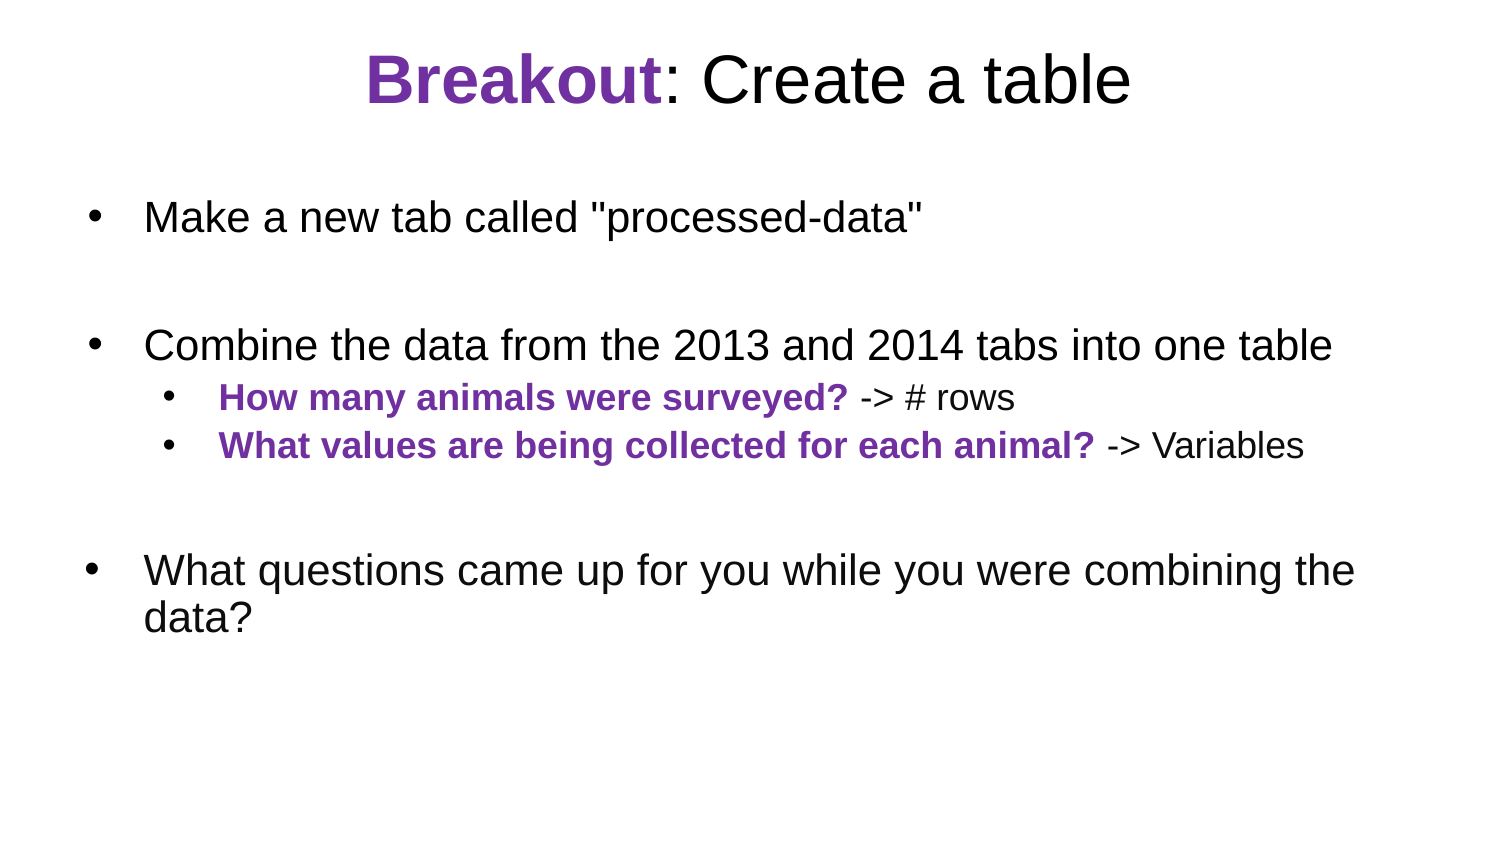

# Breakout: Create a table
Make a new tab called "processed-data"

Combine the data from the 2013 and 2014 tabs into one table
How many animals were surveyed? -> # rows
What values are being collected for each animal? -> Variables

What questions came up for you while you were combining the data?